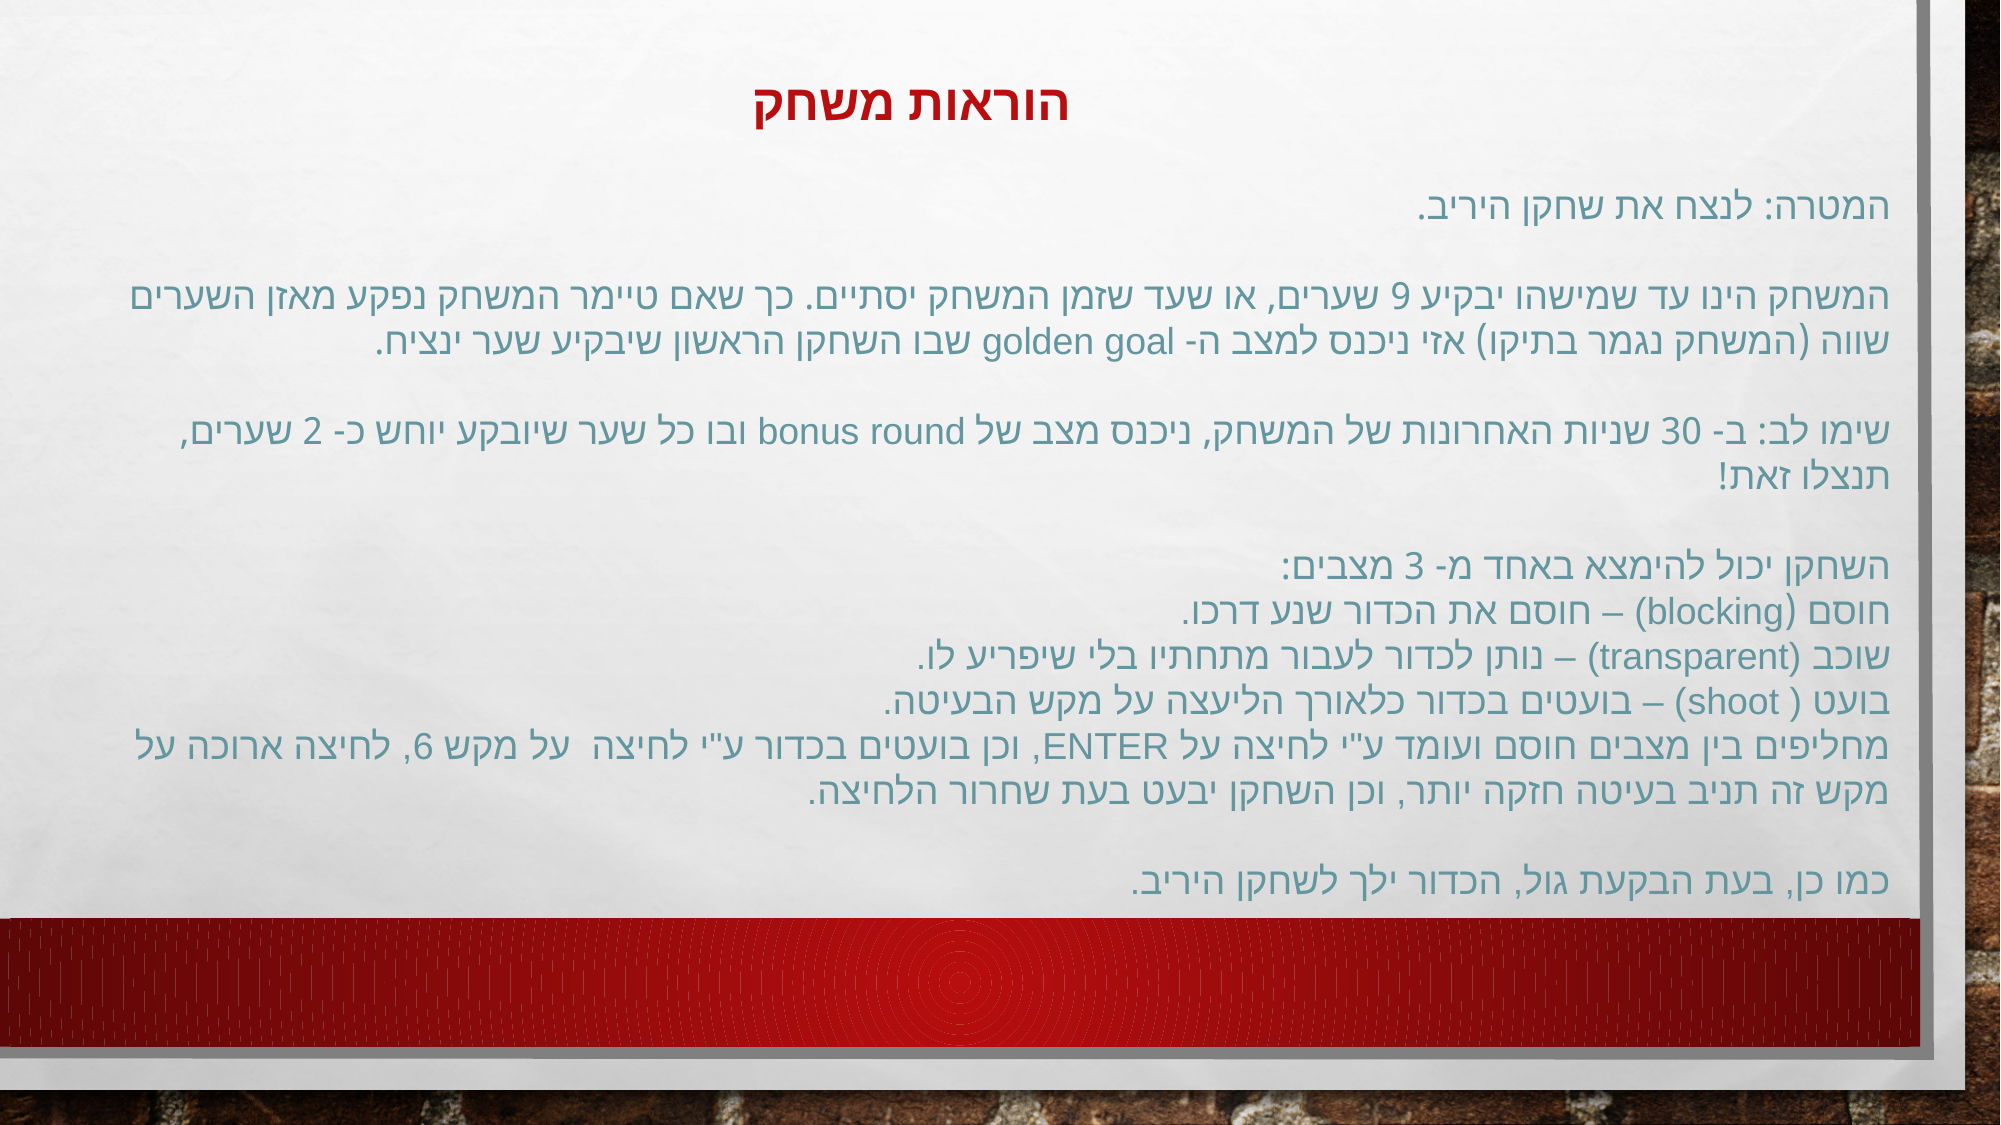

הוראות משחק
המטרה: לנצח את שחקן היריב.

המשחק הינו עד שמישהו יבקיע 9 שערים, או שעד שזמן המשחק יסתיים. כך שאם טיימר המשחק נפקע מאזן השערים שווה (המשחק נגמר בתיקו) אזי ניכנס למצב ה- golden goal שבו השחקן הראשון שיבקיע שער ינציח.

שימו לב: ב- 30 שניות האחרונות של המשחק, ניכנס מצב של bonus round ובו כל שער שיובקע יוחש כ- 2 שערים, תנצלו זאת!

השחקן יכול להימצא באחד מ- 3 מצבים:
חוסם (blocking) – חוסם את הכדור שנע דרכו.
שוכב (transparent) – נותן לכדור לעבור מתחתיו בלי שיפריע לו.
בועט ( shoot) – בועטים בכדור כלאורך הליעצה על מקש הבעיטה.
מחליפים בין מצבים חוסם ועומד ע"י לחיצה על ENTER, וכן בועטים בכדור ע"י לחיצה  על מקש 6, לחיצה ארוכה על מקש זה תניב בעיטה חזקה יותר, וכן השחקן יבעט בעת שחרור הלחיצה.

כמו כן, בעת הבקעת גול, הכדור ילך לשחקן היריב.